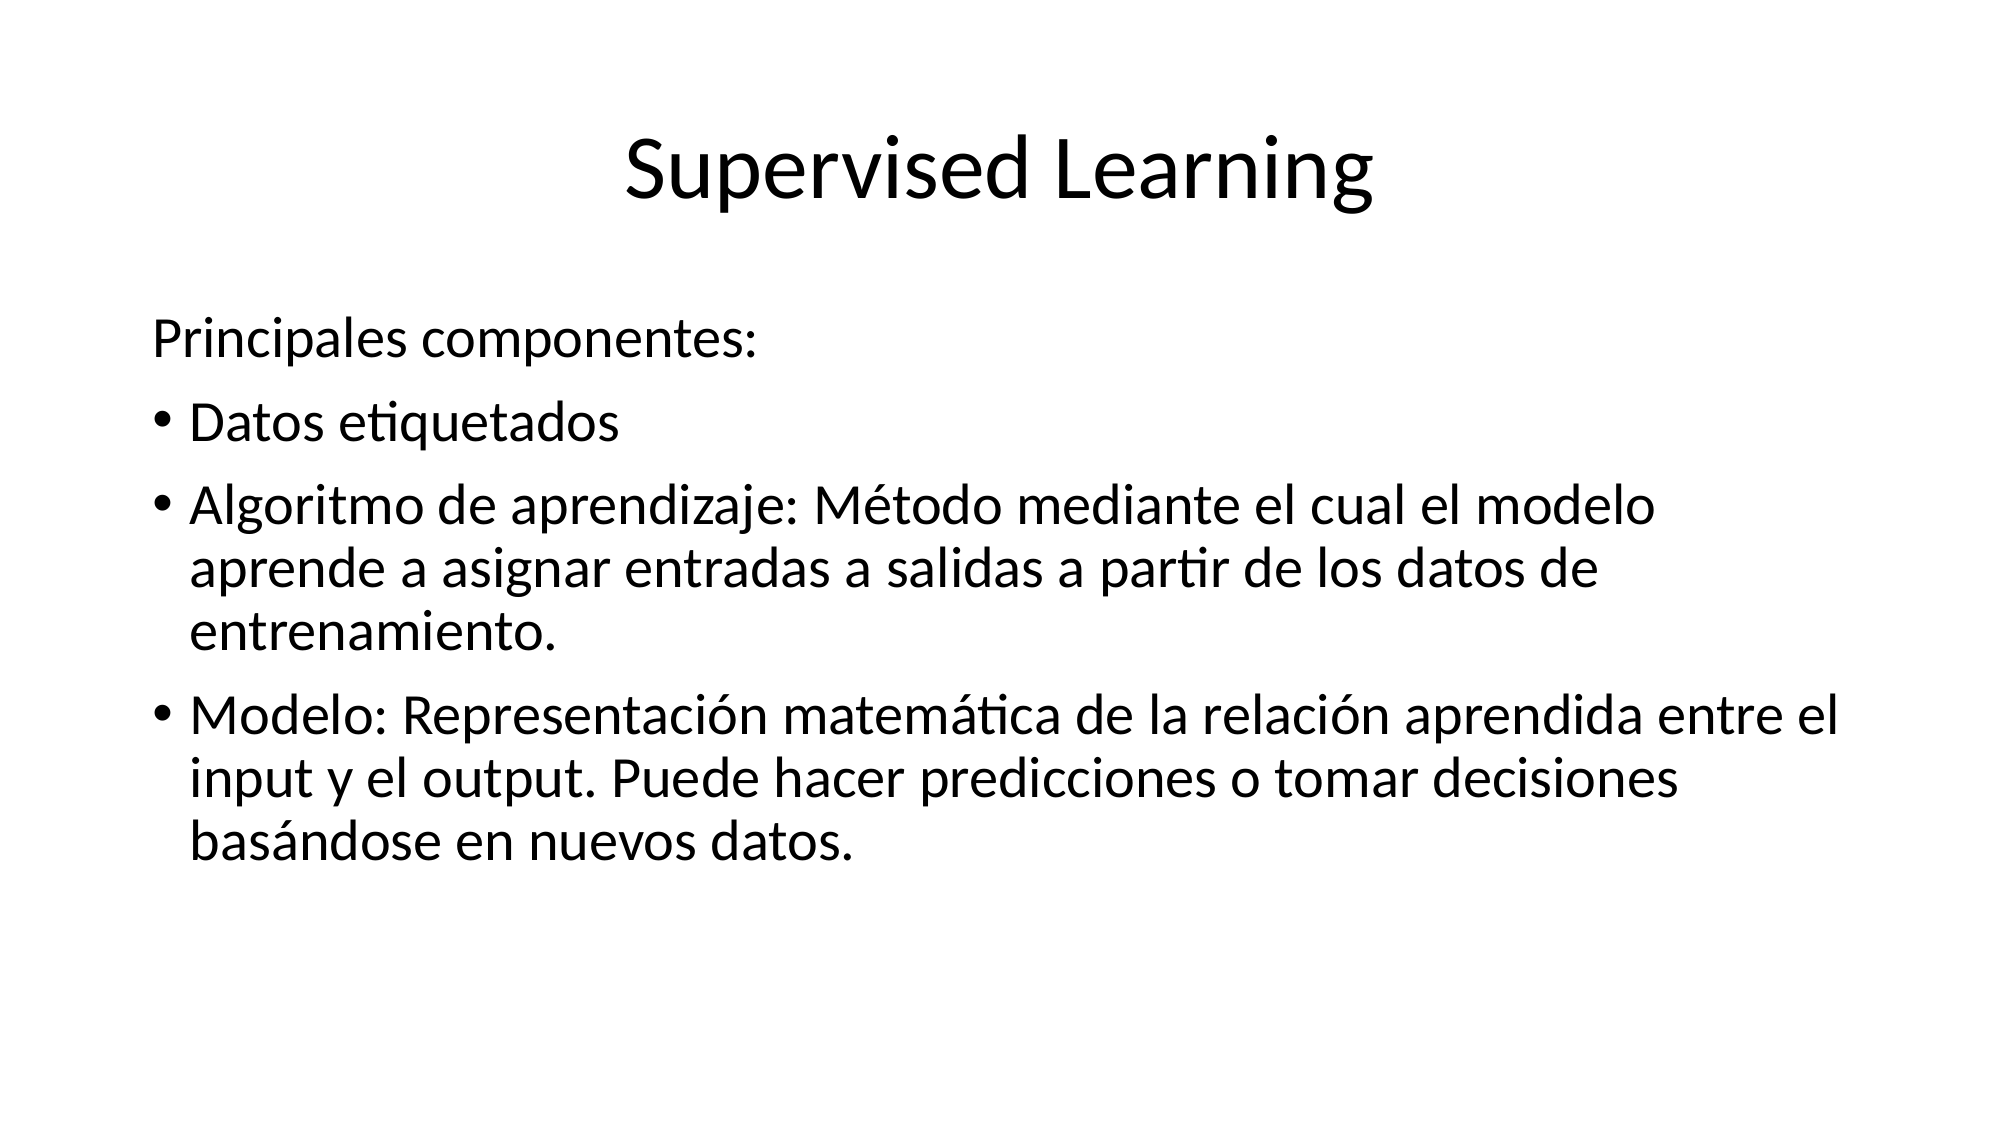

# Supervised Learning
Principales componentes:
Datos etiquetados
Algoritmo de aprendizaje: Método mediante el cual el modelo aprende a asignar entradas a salidas a partir de los datos de entrenamiento.
Modelo: Representación matemática de la relación aprendida entre el input y el output. Puede hacer predicciones o tomar decisiones basándose en nuevos datos.